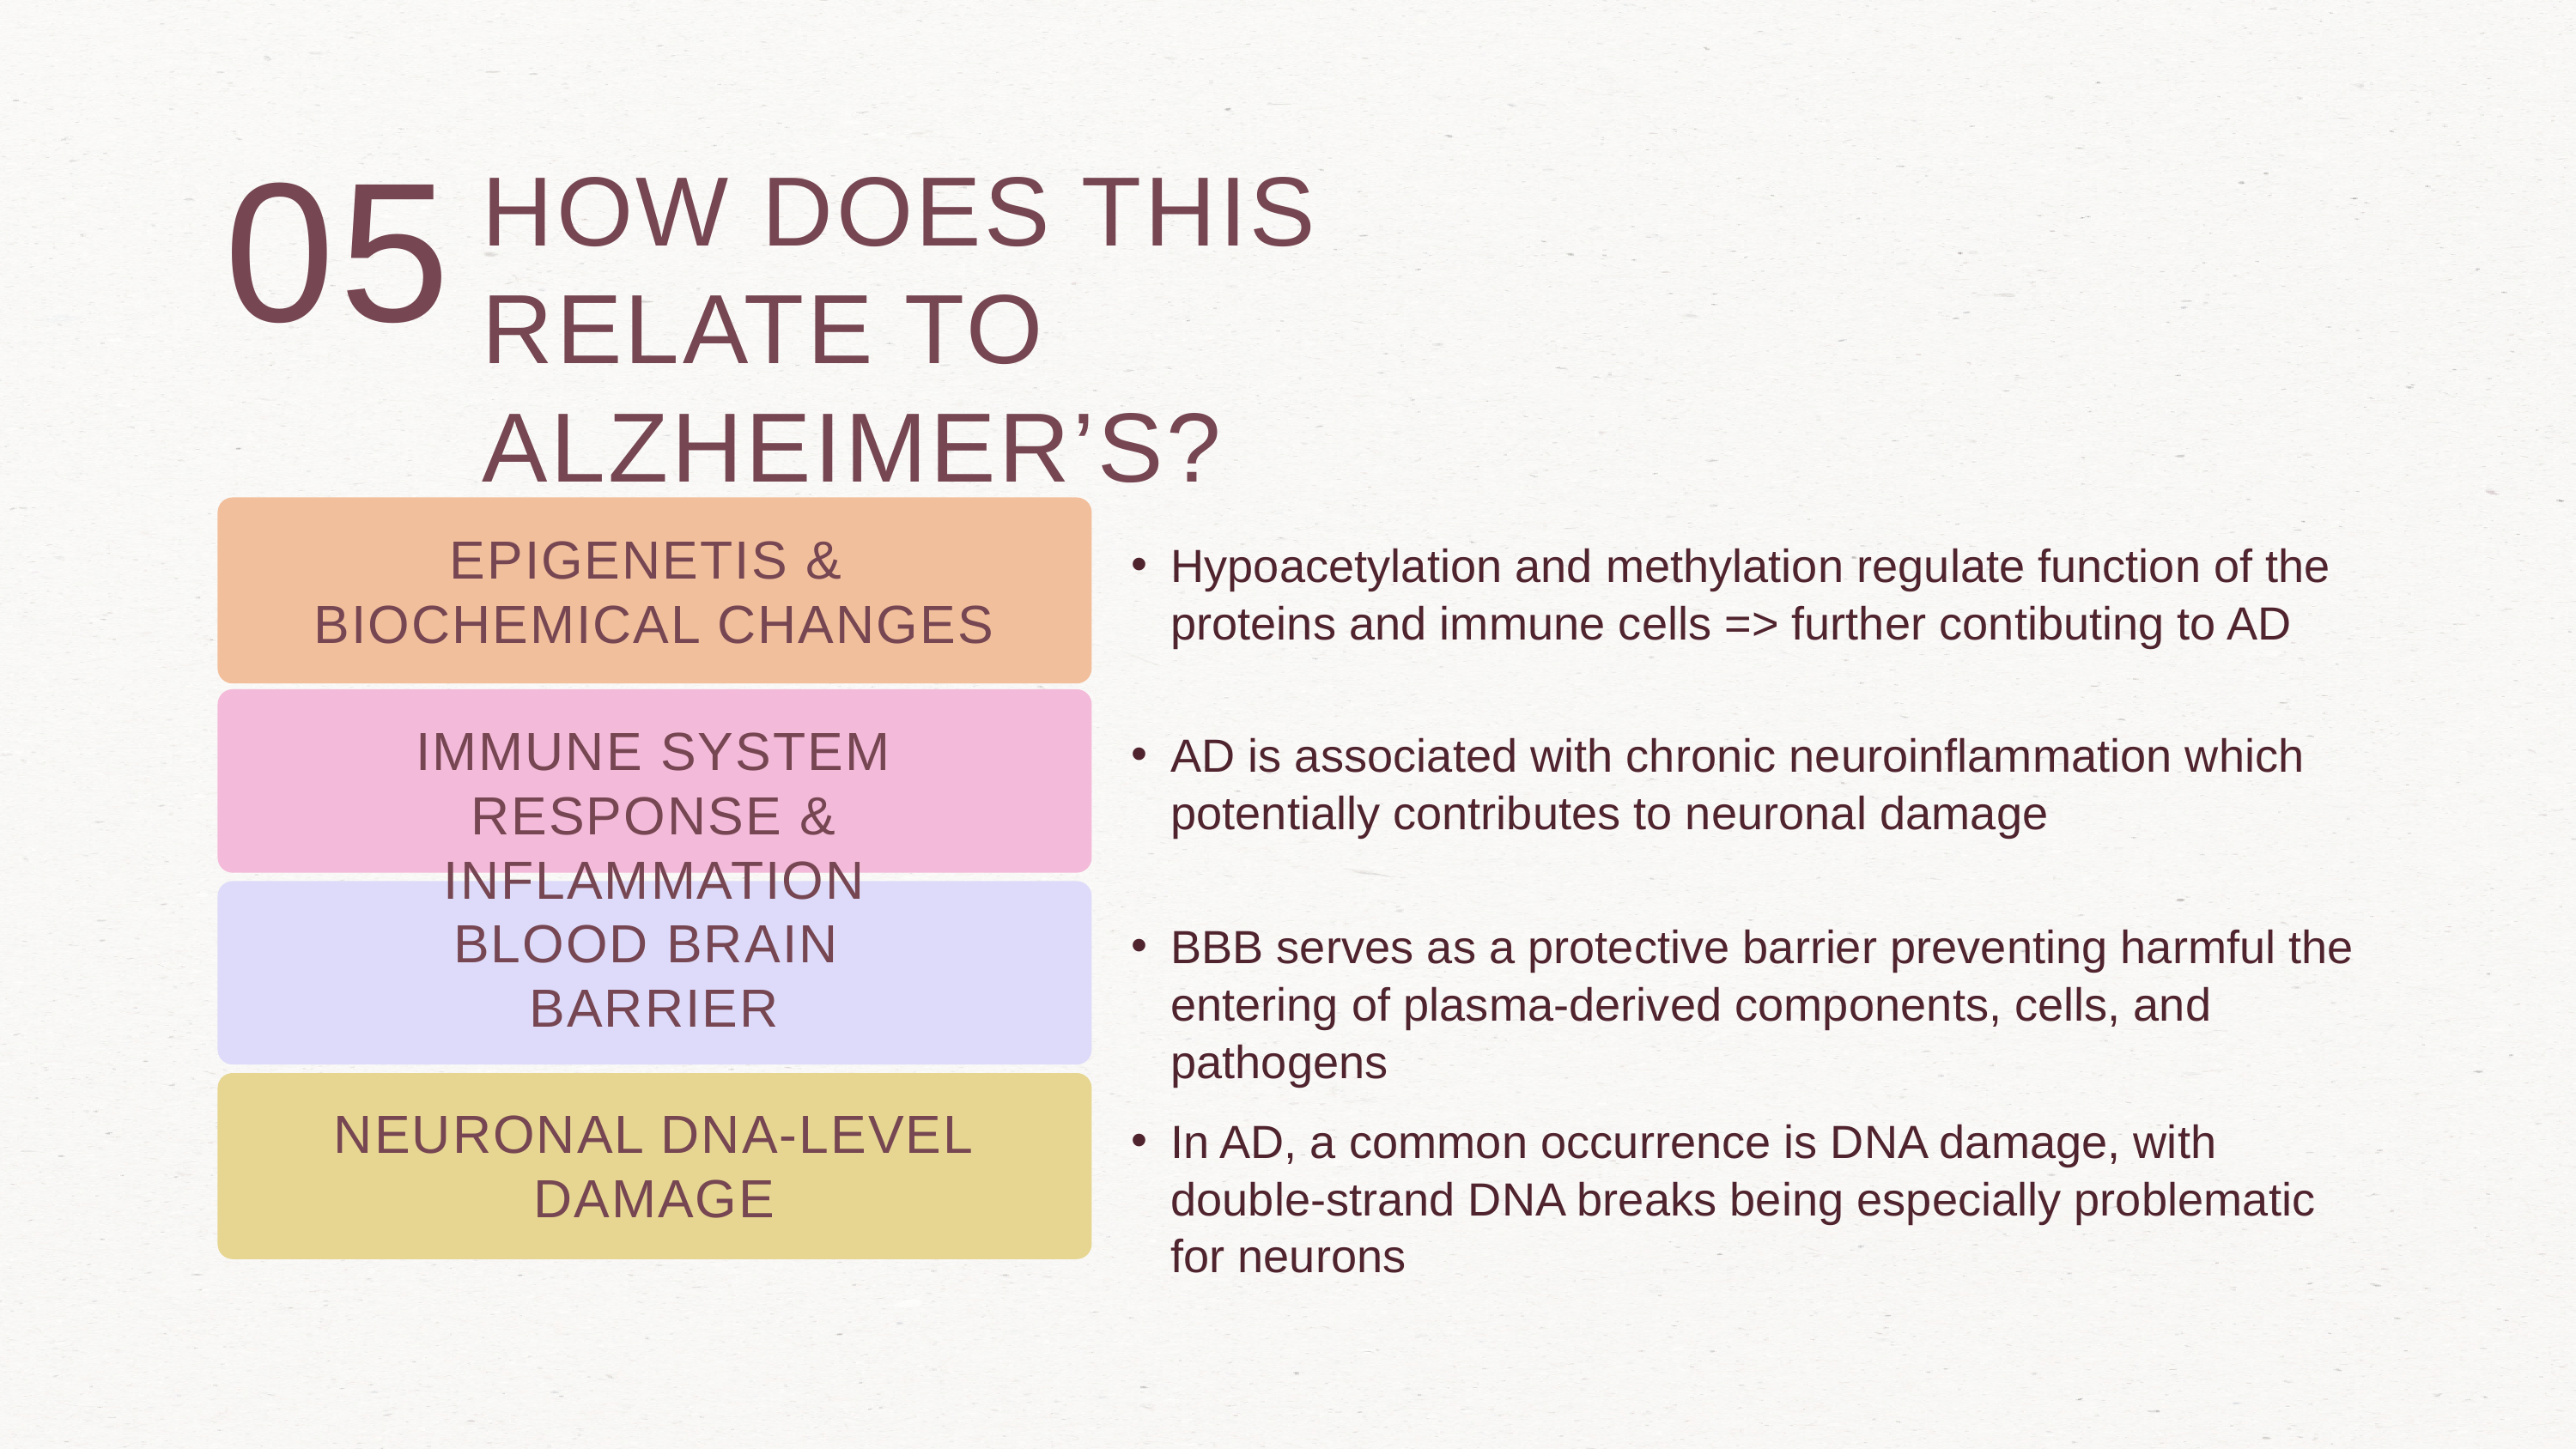

HOW DOES THIS RELATE TO ALZHEIMER’S?
05

EPIGENETIS &
BIOCHEMICAL CHANGES
Hypoacetylation and methylation regulate function of the proteins and immune cells => further contibuting to AD

IMMUNE SYSTEM RESPONSE & INFLAMMATION
AD is associated with chronic neuroinflammation which potentially contributes to neuronal damage

BLOOD BRAIN
BARRIER
BBB serves as a protective barrier preventing harmful the entering of plasma-derived components, cells, and pathogens

NEURONAL DNA-LEVEL
DAMAGE
In AD, a common occurrence is DNA damage, with double-strand DNA breaks being especially problematic for neurons